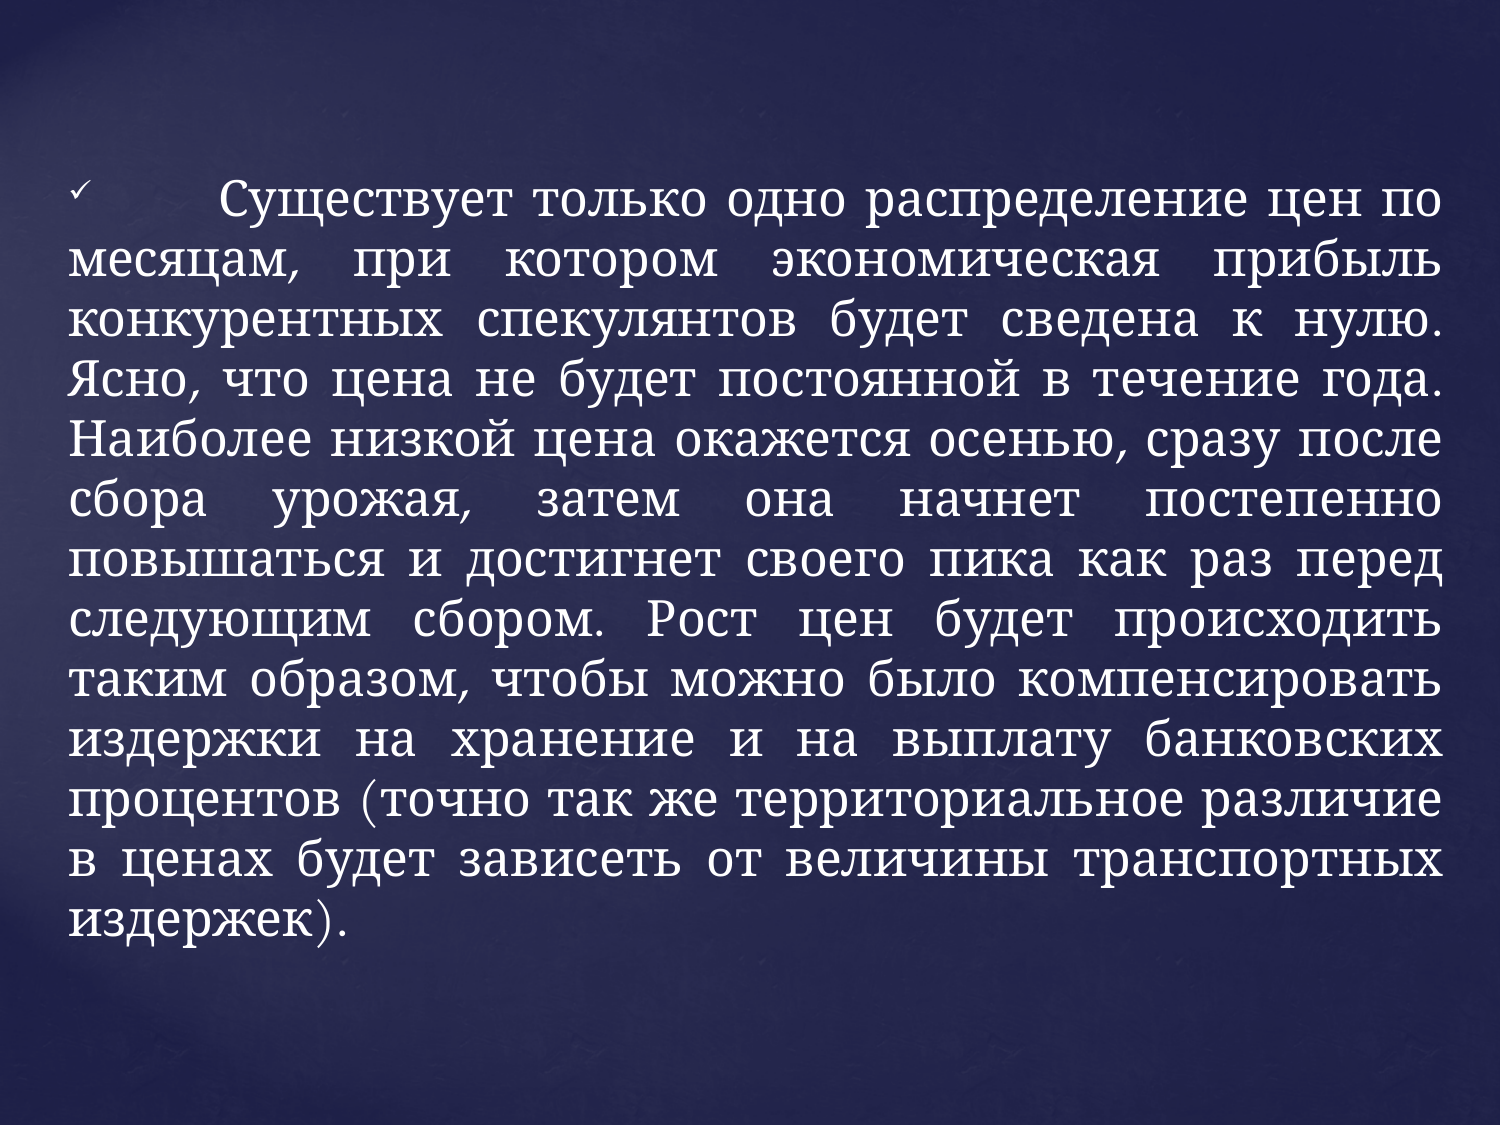

Существует только одно распределение цен по месяцам, при котором экономическая прибыль конкурентных спекулянтов будет сведена к нулю. Ясно, что цена не будет постоянной в течение года. Наиболее низкой цена окажется осенью, сразу после сбора урожая, затем она начнет постепенно повышаться и достигнет своего пика как раз перед следующим сбором. Рост цен будет происходить таким образом, чтобы можно было компенсировать издержки на хранение и на выплату банковских процентов (точно так же территориальное различие в ценах будет зависеть от величины транспортных издержек).